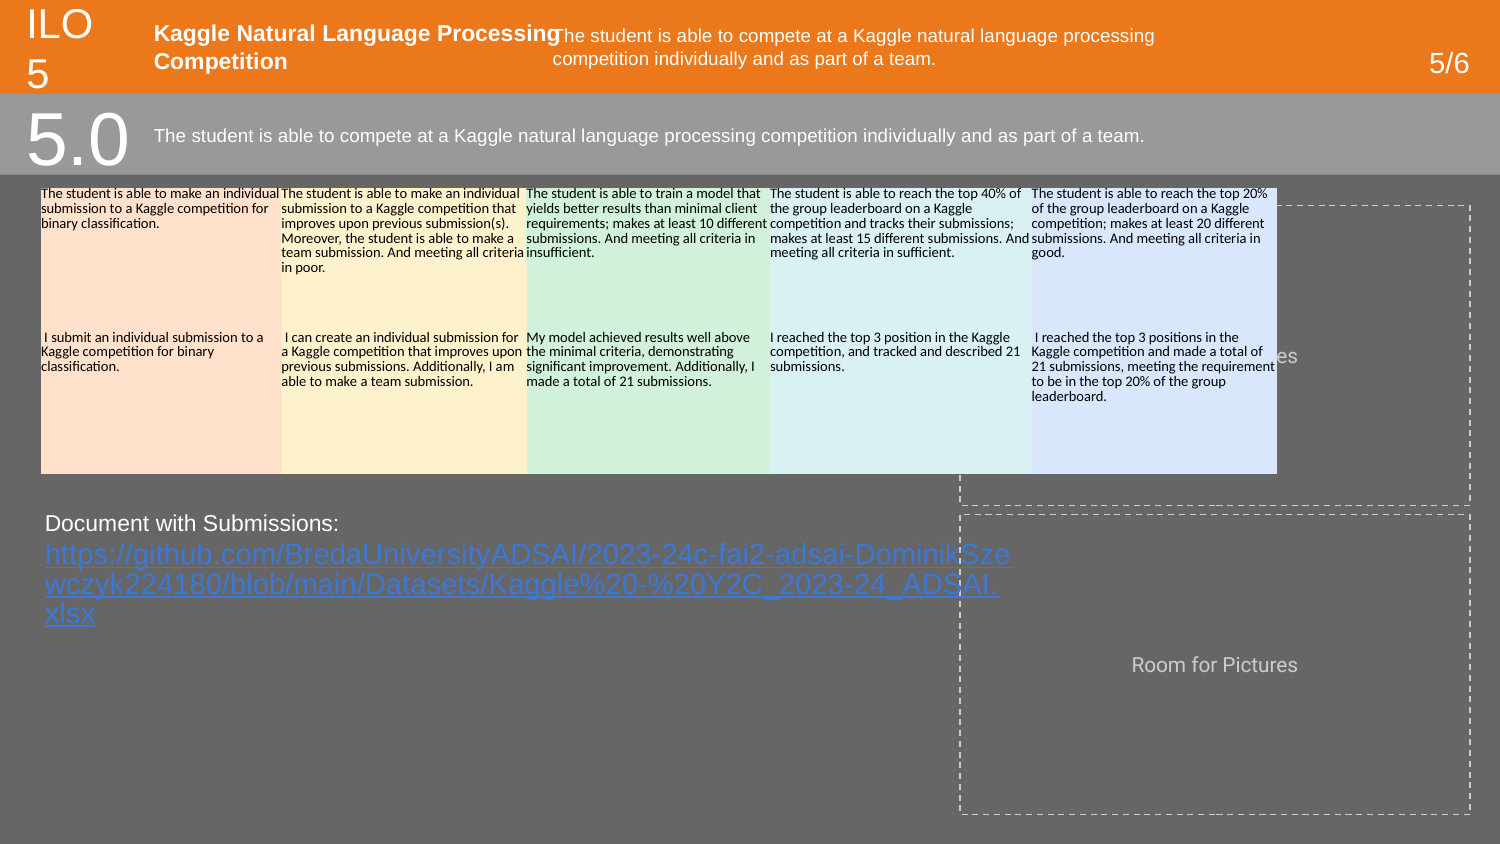

# ILO 5
5/6
The student is able to compete at a Kaggle natural language processing competition individually and as part of a team.
Kaggle Natural Language Processing Competition
5.0
The student is able to compete at a Kaggle natural language processing competition individually and as part of a team.
Show your best examples using GitHub links, do not go overboard, add in short description, you are free to alter this layout (or add slides per evidence) to suit your needs. Just be sure that it is clear.

| The student is able to make an individual submission to a Kaggle competition for binary classification. | The student is able to make an individual submission to a Kaggle competition that improves upon previous submission(s). Moreover, the student is able to make a team submission. And meeting all criteria in poor. | The student is able to train a model that yields better results than minimal client requirements; makes at least 10 different submissions. And meeting all criteria in insufficient. | The student is able to reach the top 40% of the group leaderboard on a Kaggle competition and tracks their submissions; makes at least 15 different submissions. And meeting all criteria in sufficient. | The student is able to reach the top 20% of the group leaderboard on a Kaggle competition; makes at least 20 different submissions. And meeting all criteria in good. |
| --- | --- | --- | --- | --- |
| I submit an individual submission to a Kaggle competition for binary classification. | I can create an individual submission for a Kaggle competition that improves upon previous submissions. Additionally, I am able to make a team submission. | My model achieved results well above the minimal criteria, demonstrating significant improvement. Additionally, I made a total of 21 submissions. | I reached the top 3 position in the Kaggle competition, and tracked and described 21 submissions. | I reached the top 3 positions in the Kaggle competition and made a total of 21 submissions, meeting the requirement to be in the top 20% of the group leaderboard. |
Document with Submissions: https://github.com/BredaUniversityADSAI/2023-24c-fai2-adsai-DominikSzewczyk224180/blob/main/Datasets/Kaggle%20-%20Y2C_2023-24_ADSAI.xlsx